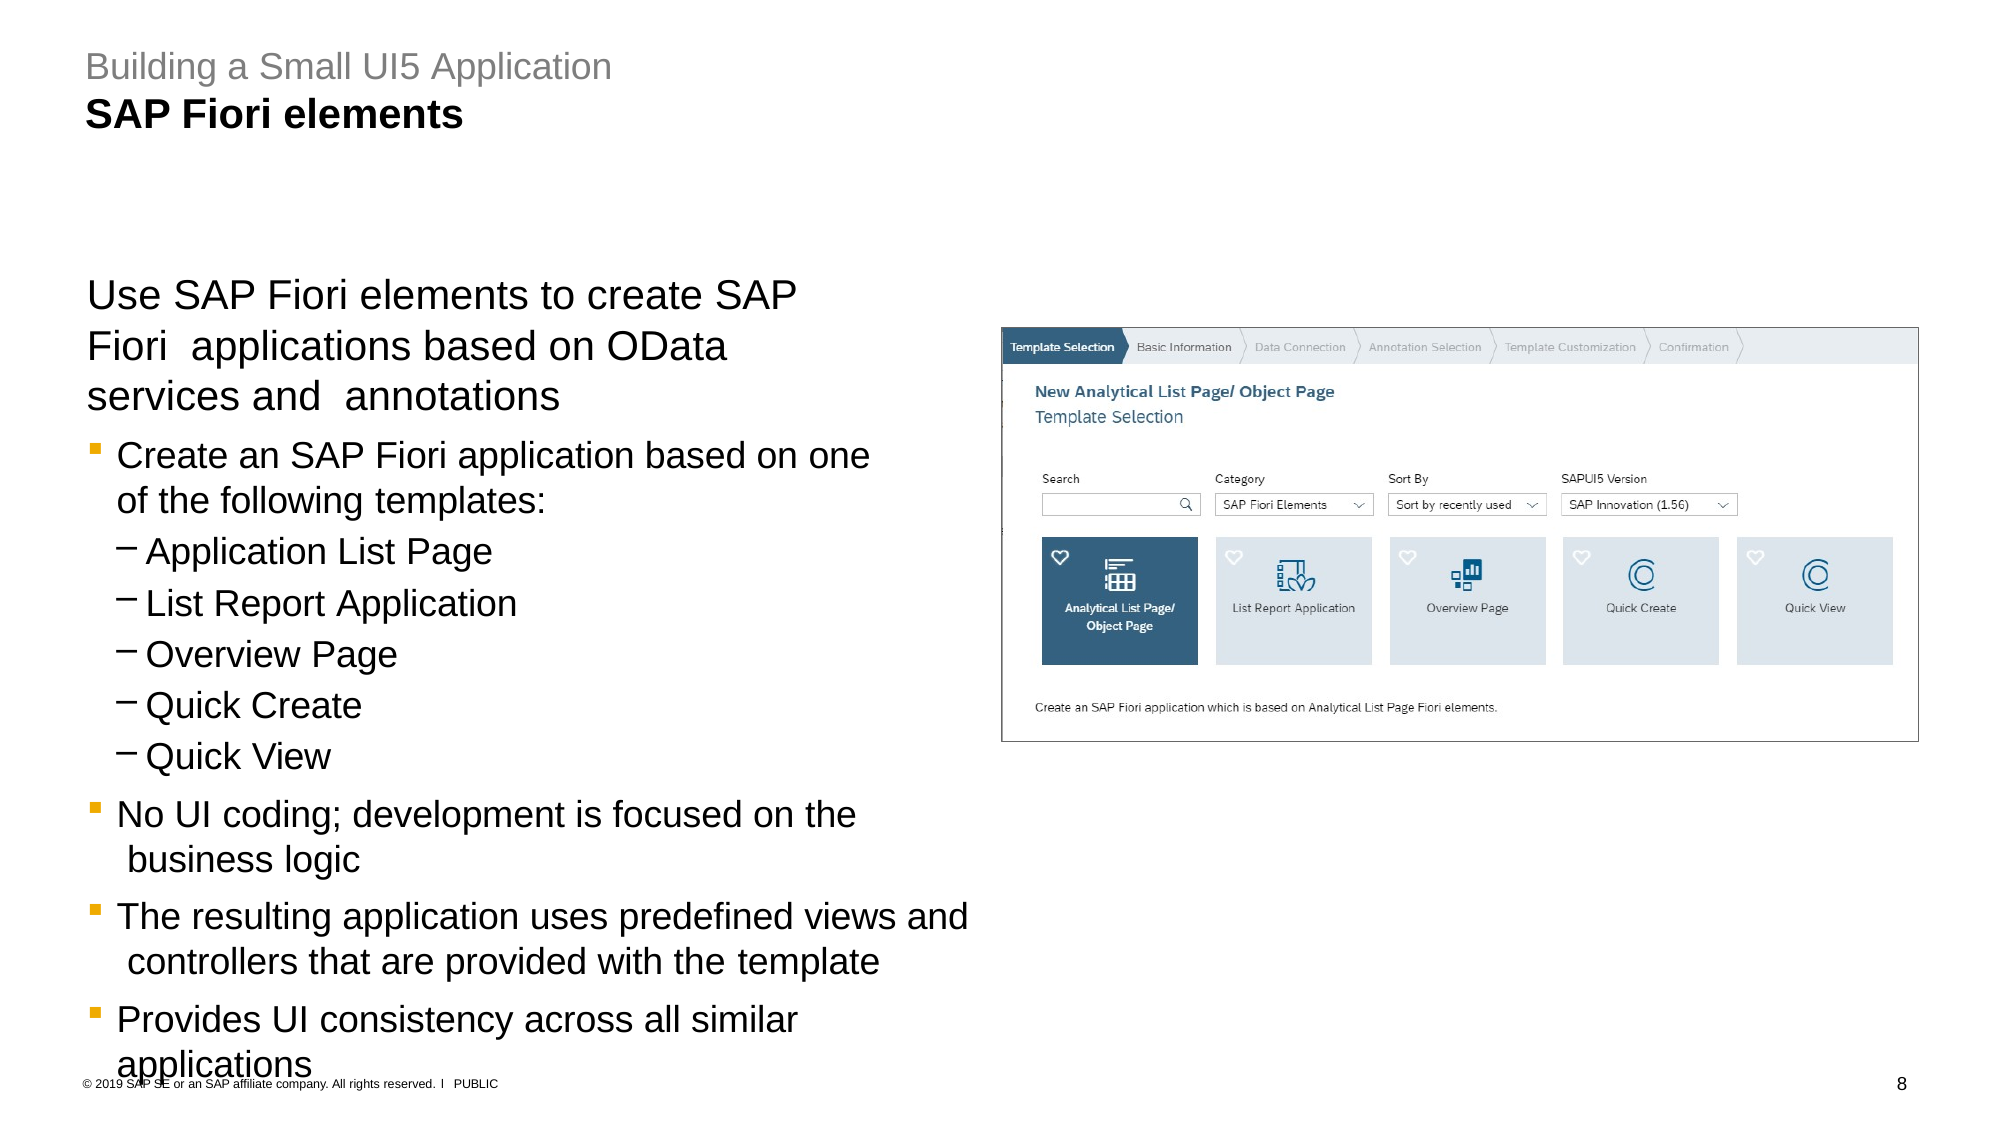

# Building a Small UI5 Application
SAP Fiori elements
Use SAP Fiori elements to create SAP Fiori  applications based on OData services and  annotations
Create an SAP Fiori application based on one
of the following templates:
Application List Page
List Report Application
Overview Page
Quick Create
Quick View
No UI coding; development is focused on the  business logic
The resulting application uses predefined views and  controllers that are provided with the template
Provides UI consistency across all similar applications

8
© 2019 SAP SE or an SAP affiliate company. All rights reserved. ǀ PUBLIC